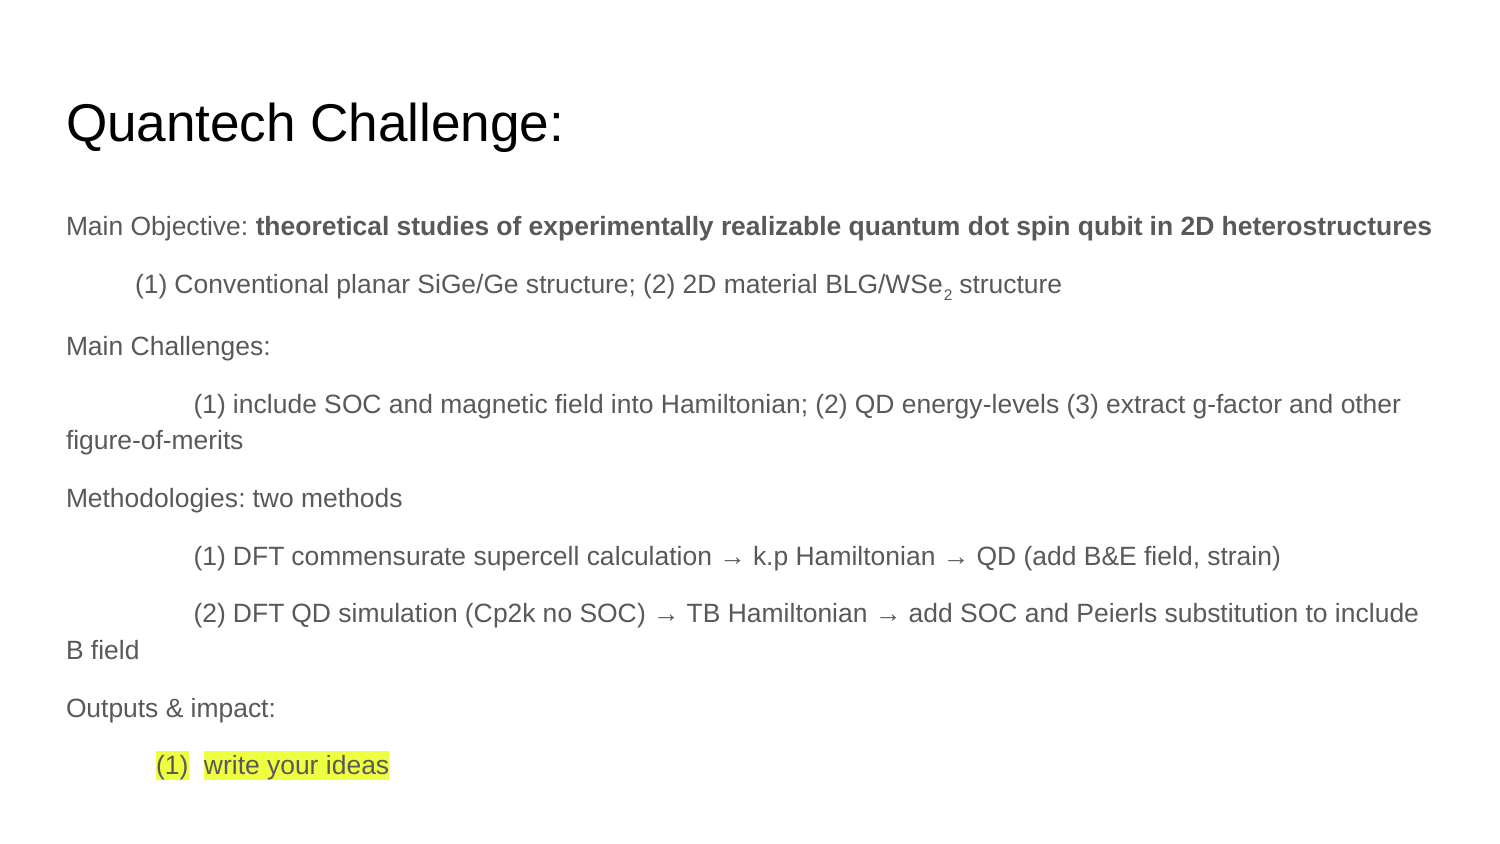

# Quantech Challenge:
Main Objective: theoretical studies of experimentally realizable quantum dot spin qubit in 2D heterostructures
(1) Conventional planar SiGe/Ge structure; (2) 2D material BLG/WSe2 structure
Main Challenges:
	(1) include SOC and magnetic field into Hamiltonian; (2) QD energy-levels (3) extract g-factor and other figure-of-merits
Methodologies: two methods
	(1) DFT commensurate supercell calculation → k.p Hamiltonian → QD (add B&E field, strain)
	(2) DFT QD simulation (Cp2k no SOC) → TB Hamiltonian → add SOC and Peierls substitution to include B field
Outputs & impact:
write your ideas